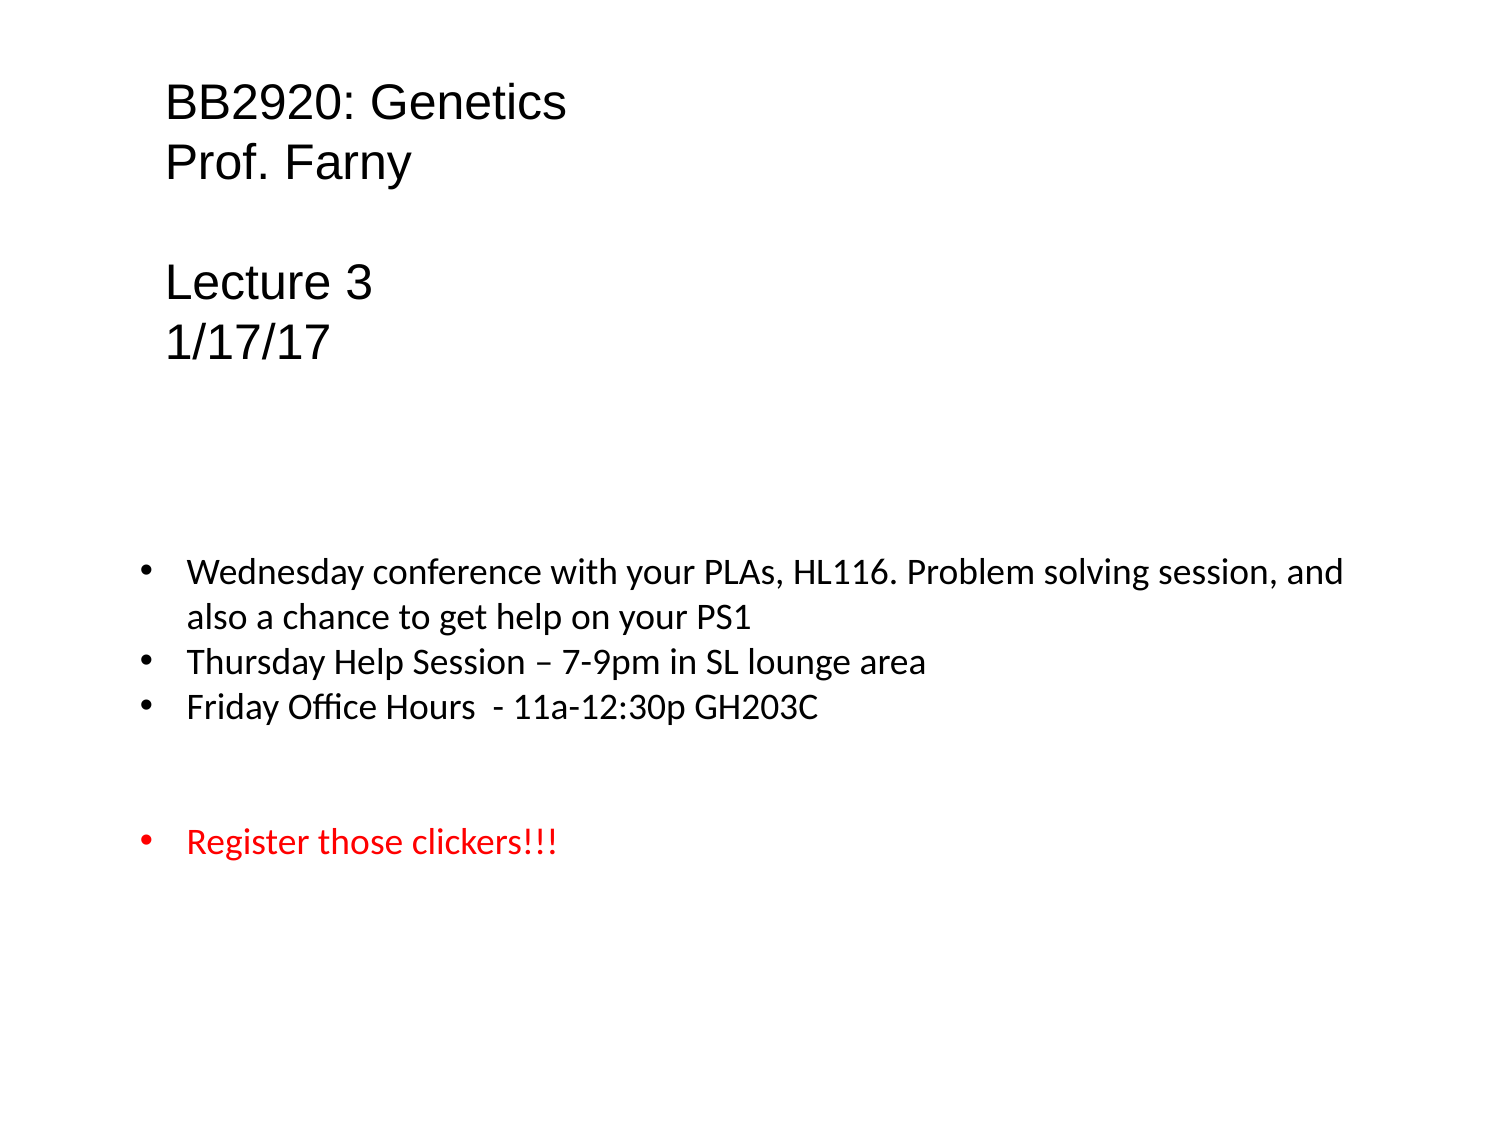

BB2920: Genetics
Prof. Farny

Lecture 3
1/17/17

Wednesday conference with your PLAs, HL116. Problem solving session, and also a chance to get help on your PS1
Thursday Help Session – 7-9pm in SL lounge area
Friday Office Hours  - 11a-12:30p GH203C

Register those clickers!!!